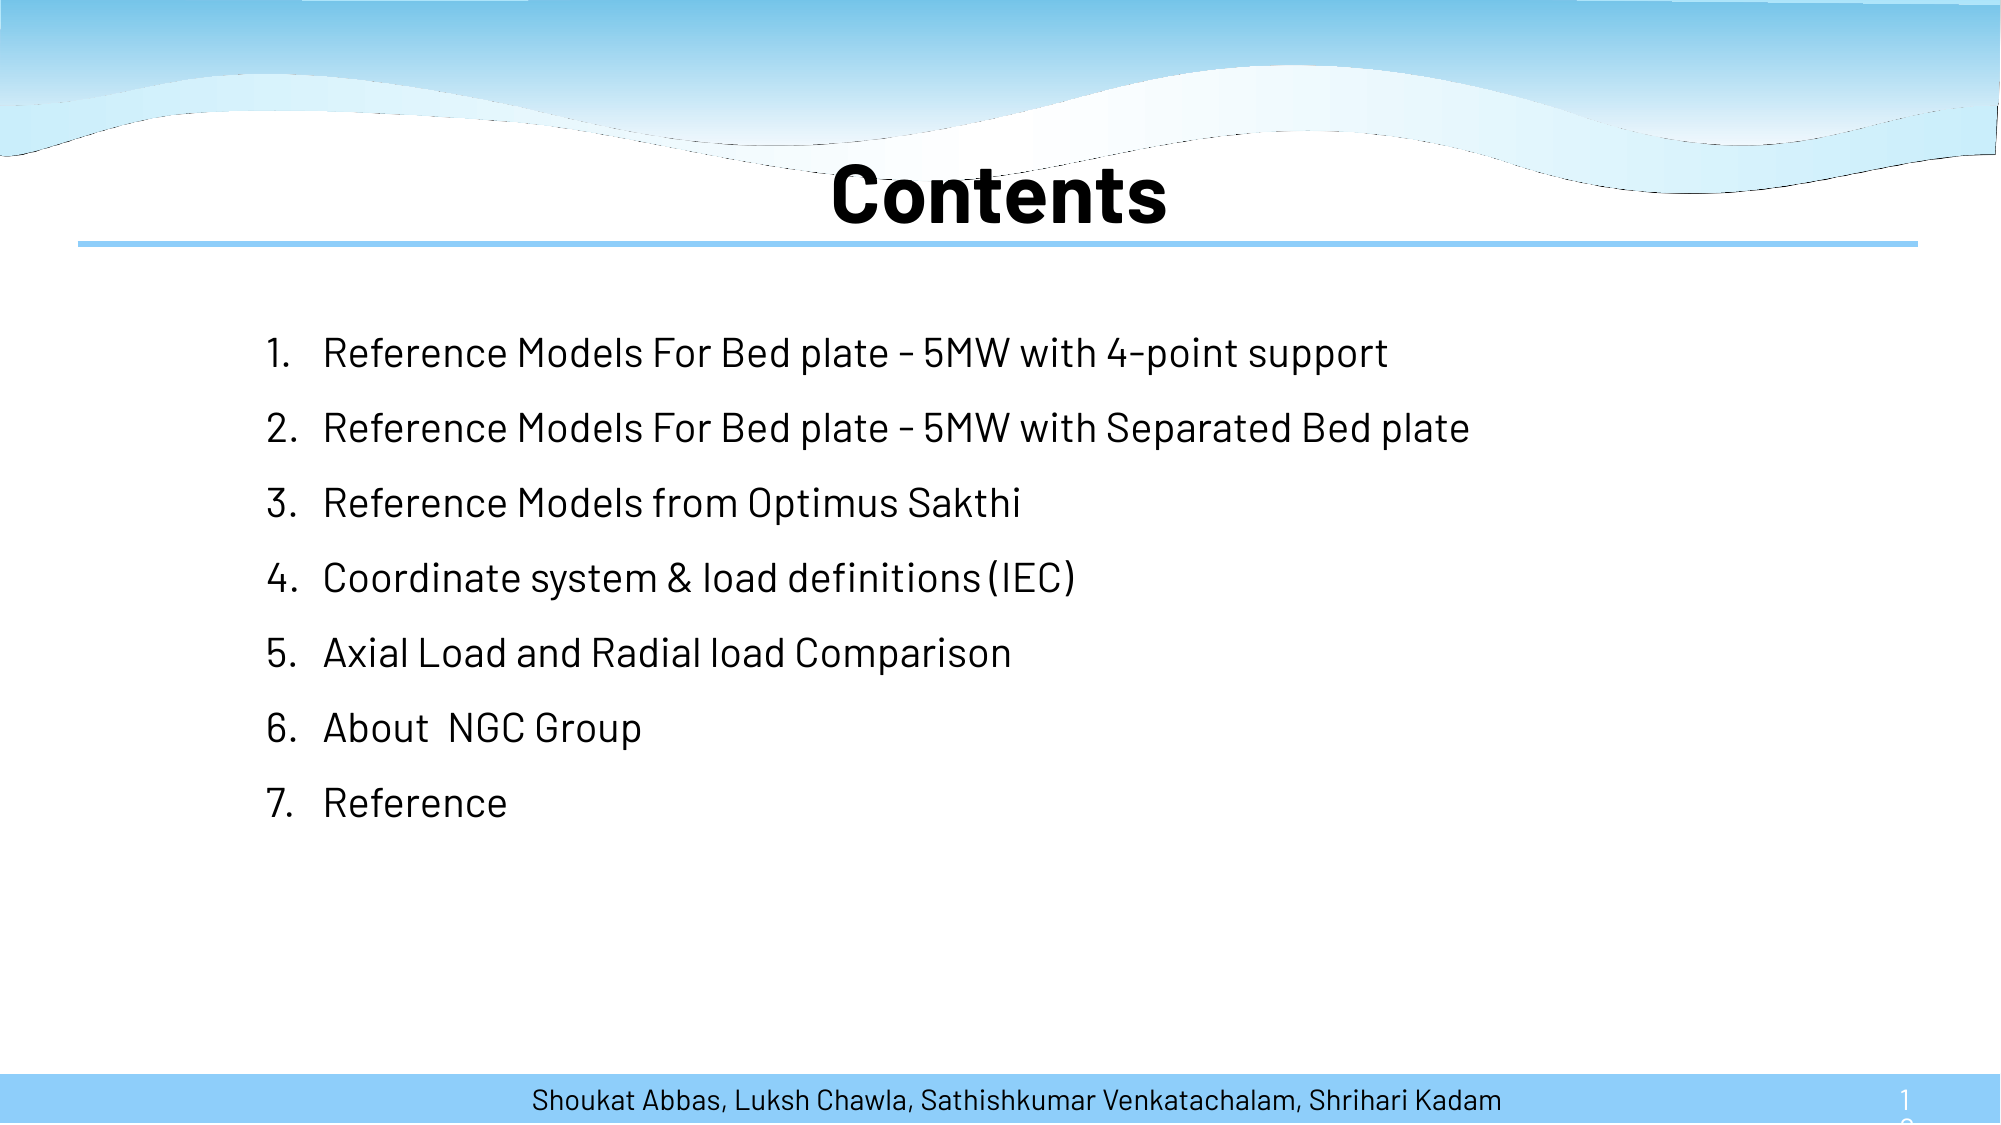

# Contents
Reference Models For Bed plate - 5MW with 4-point support
Reference Models For Bed plate - 5MW with Separated Bed plate
Reference Models from Optimus Sakthi
Coordinate system & load definitions (IEC)
Axial Load and Radial load Comparison
About  NGC Group
Reference
127

Shoukat Abbas, Luksh Chawla, Sathishkumar Venkatachalam, Shrihari Kadam